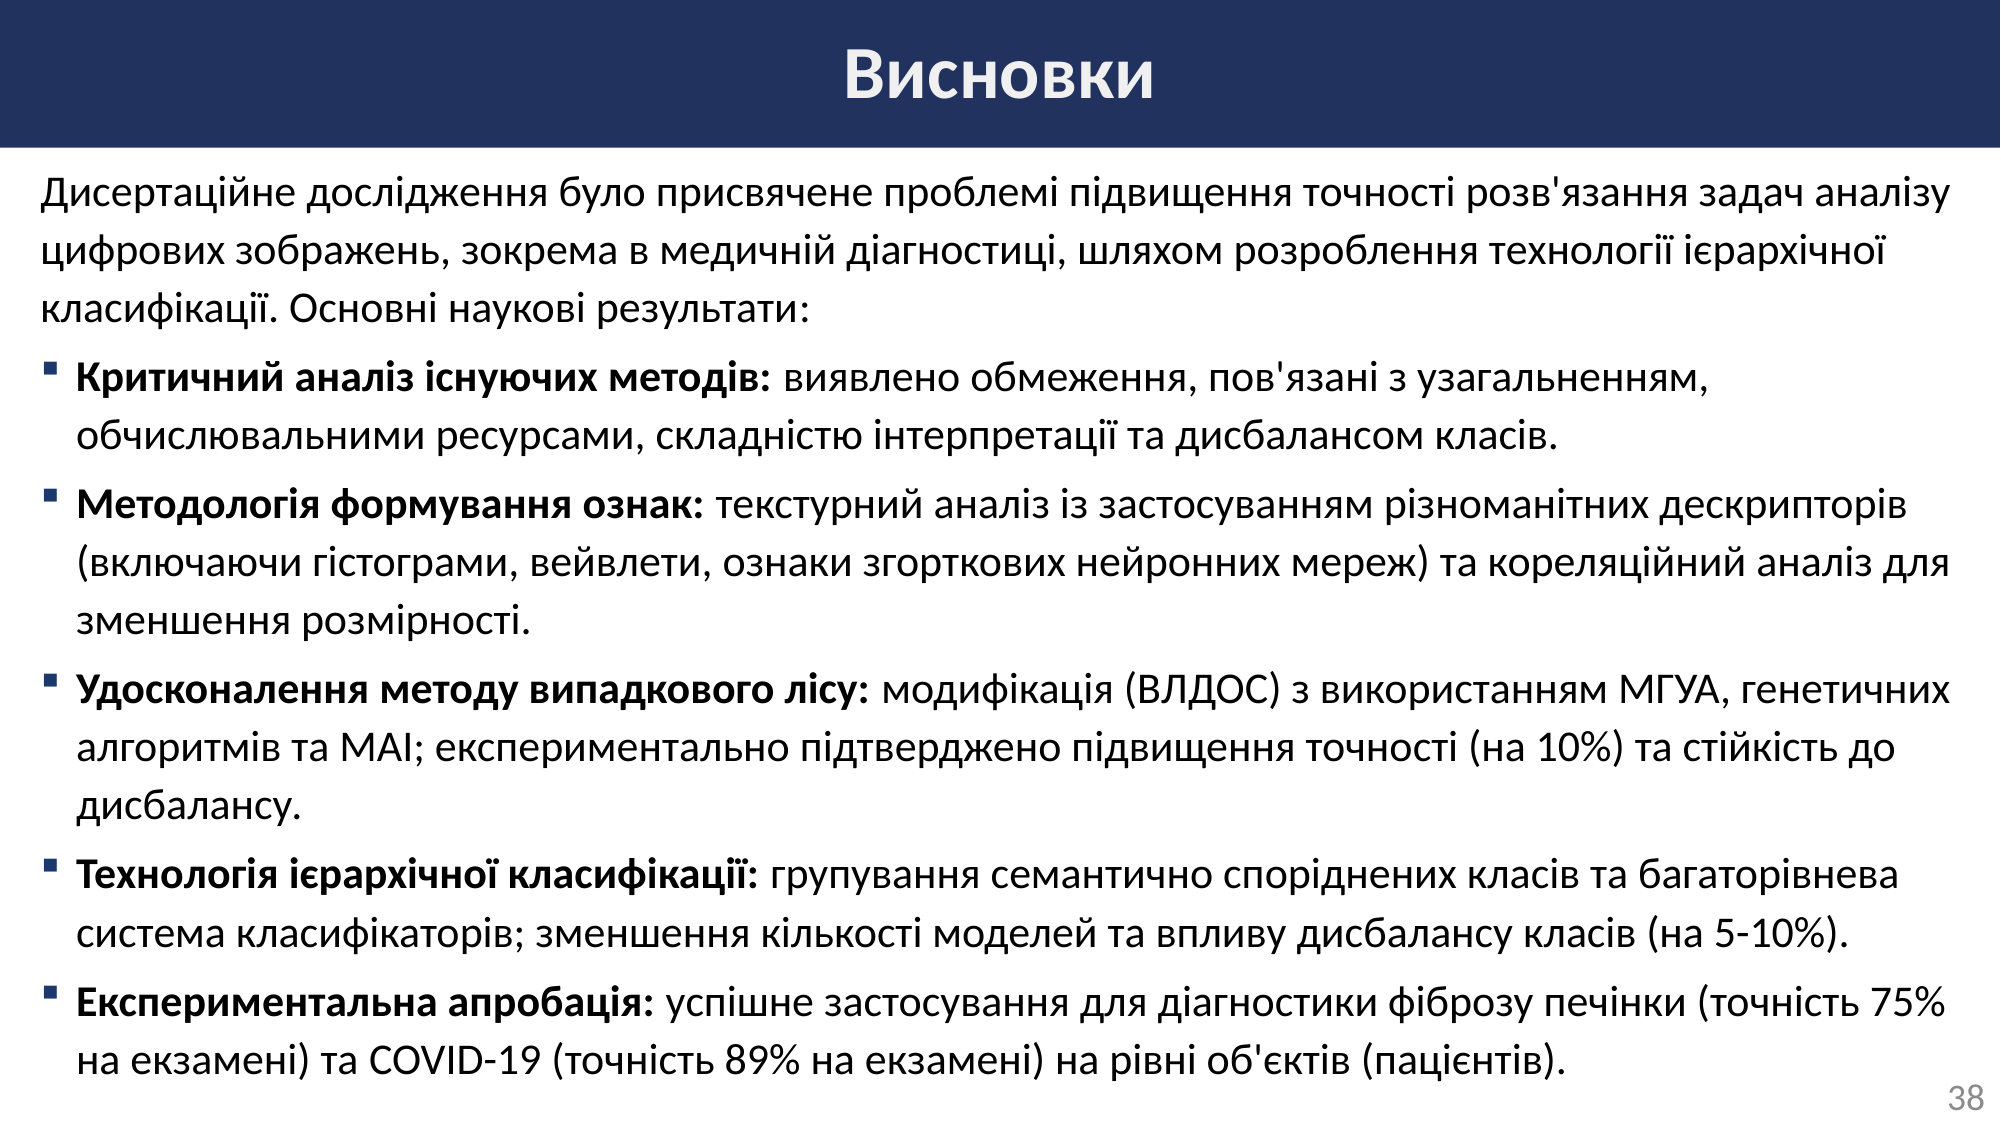

# Висновки
Дисертаційне дослідження було присвячене проблемі підвищення точності розв'язання задач аналізу цифрових зображень, зокрема в медичній діагностиці, шляхом розроблення технології ієрархічної класифікації. Основні наукові результати:
Критичний аналіз існуючих методів: виявлено обмеження, пов'язані з узагальненням, обчислювальними ресурсами, складністю інтерпретації та дисбалансом класів.
Методологія формування ознак: текстурний аналіз із застосуванням різноманітних дескрипторів (включаючи гістограми, вейвлети, ознаки згорткових нейронних мереж) та кореляційний аналіз для зменшення розмірності.
Удосконалення методу випадкового лісу: модифікація (ВЛДОС) з використанням МГУА, генетичних алгоритмів та МАІ; експериментально підтверджено підвищення точності (на 10%) та стійкість до дисбалансу.
Технологія ієрархічної класифікації: групування семантично споріднених класів та багаторівнева система класифікаторів; зменшення кількості моделей та впливу дисбалансу класів (на 5-10%).
Експериментальна апробація: успішне застосування для діагностики фіброзу печінки (точність 75% на екзамені) та COVID-19 (точність 89% на екзамені) на рівні об'єктів (пацієнтів).
38